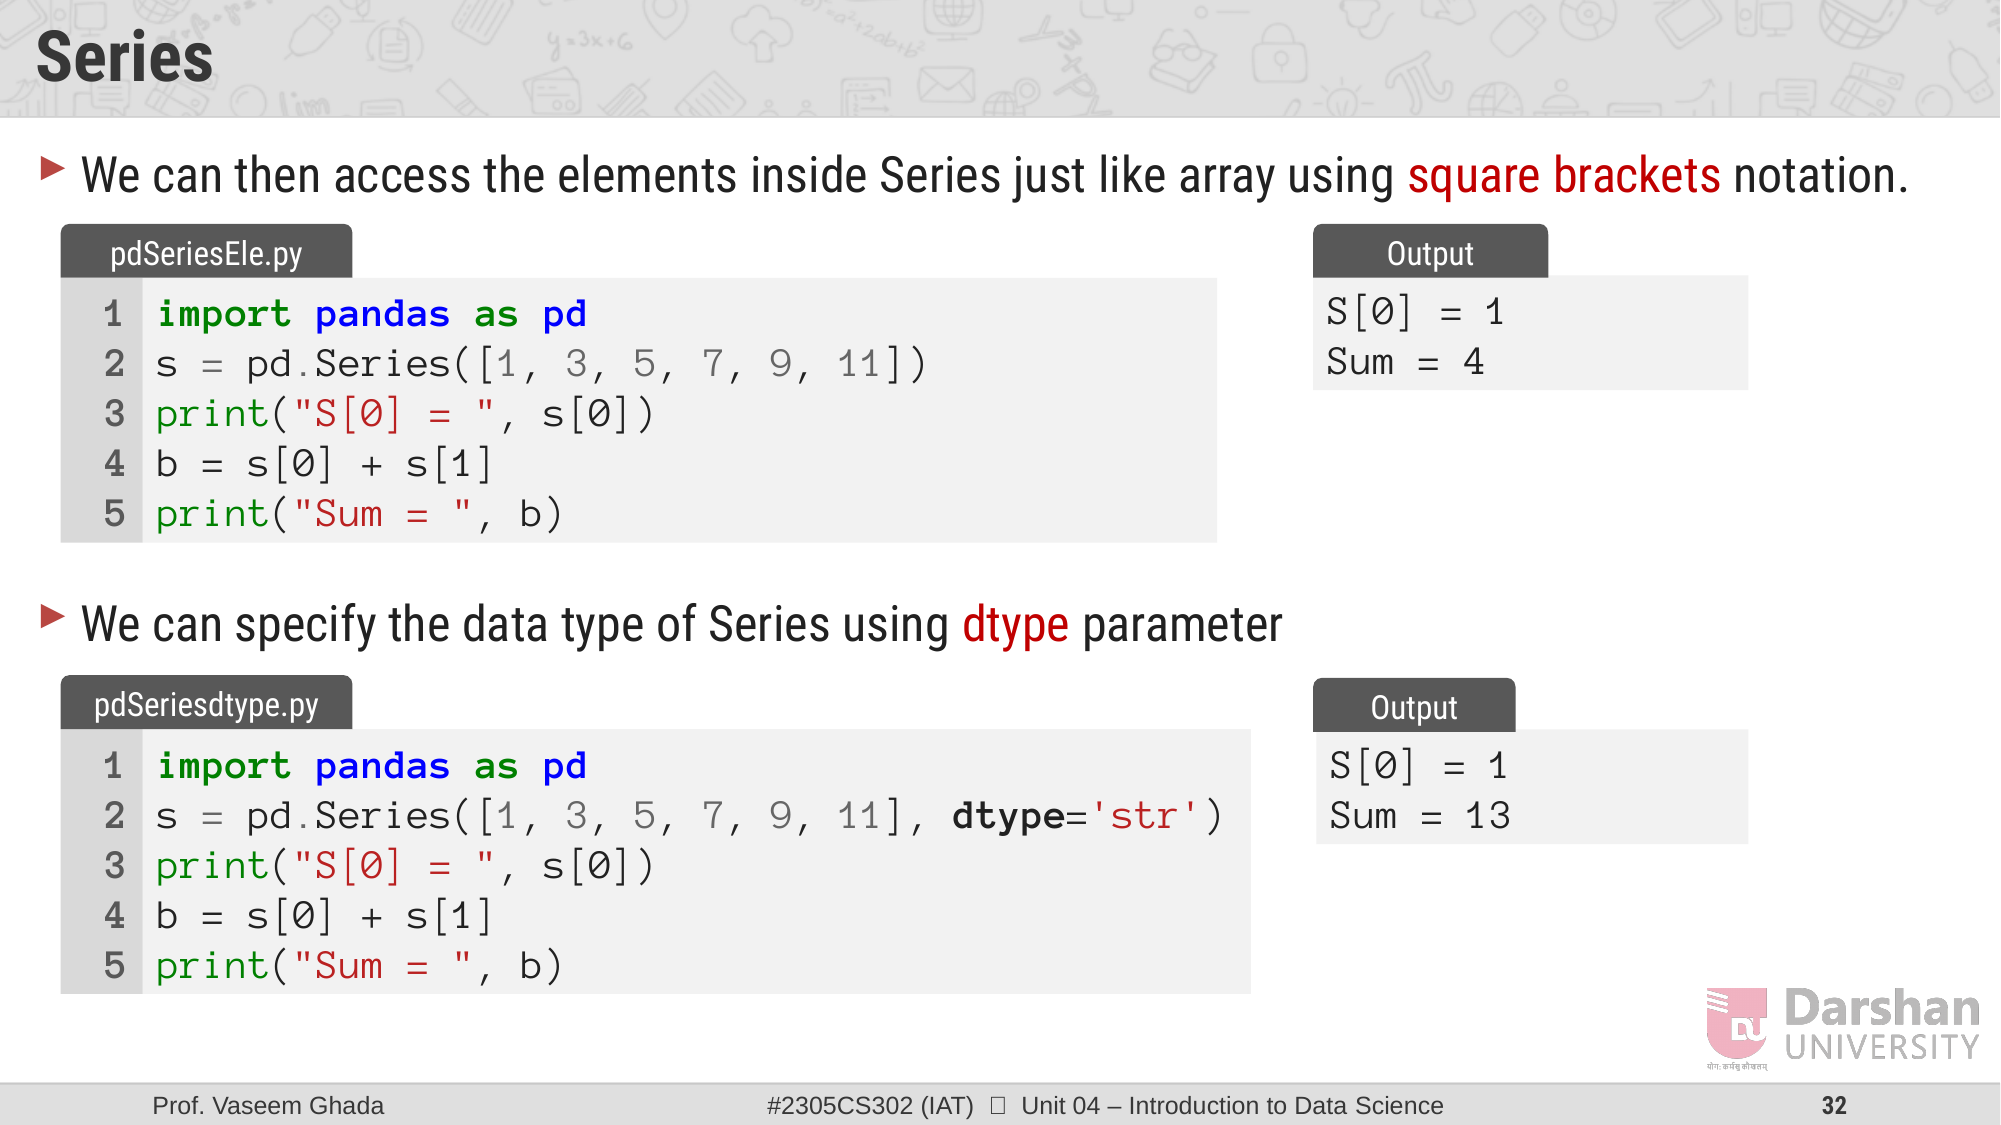

# Series
We can then access the elements inside Series just like array using square brackets notation.

We can specify the data type of Series using dtype parameter

pdSeriesEle.py
Output
S[0] = 1
Sum = 4
1
2
3
4
5
import pandas as pd
s = pd.Series([1, 3, 5, 7, 9, 11])
print("S[0] = ", s[0])
b = s[0] + s[1]
print("Sum = ", b)
pdSeriesdtype.py
Output
1
2
3
4
5
import pandas as pd
s = pd.Series([1, 3, 5, 7, 9, 11], dtype='str')
print("S[0] = ", s[0])
b = s[0] + s[1]
print("Sum = ", b)
S[0] = 1
Sum = 13